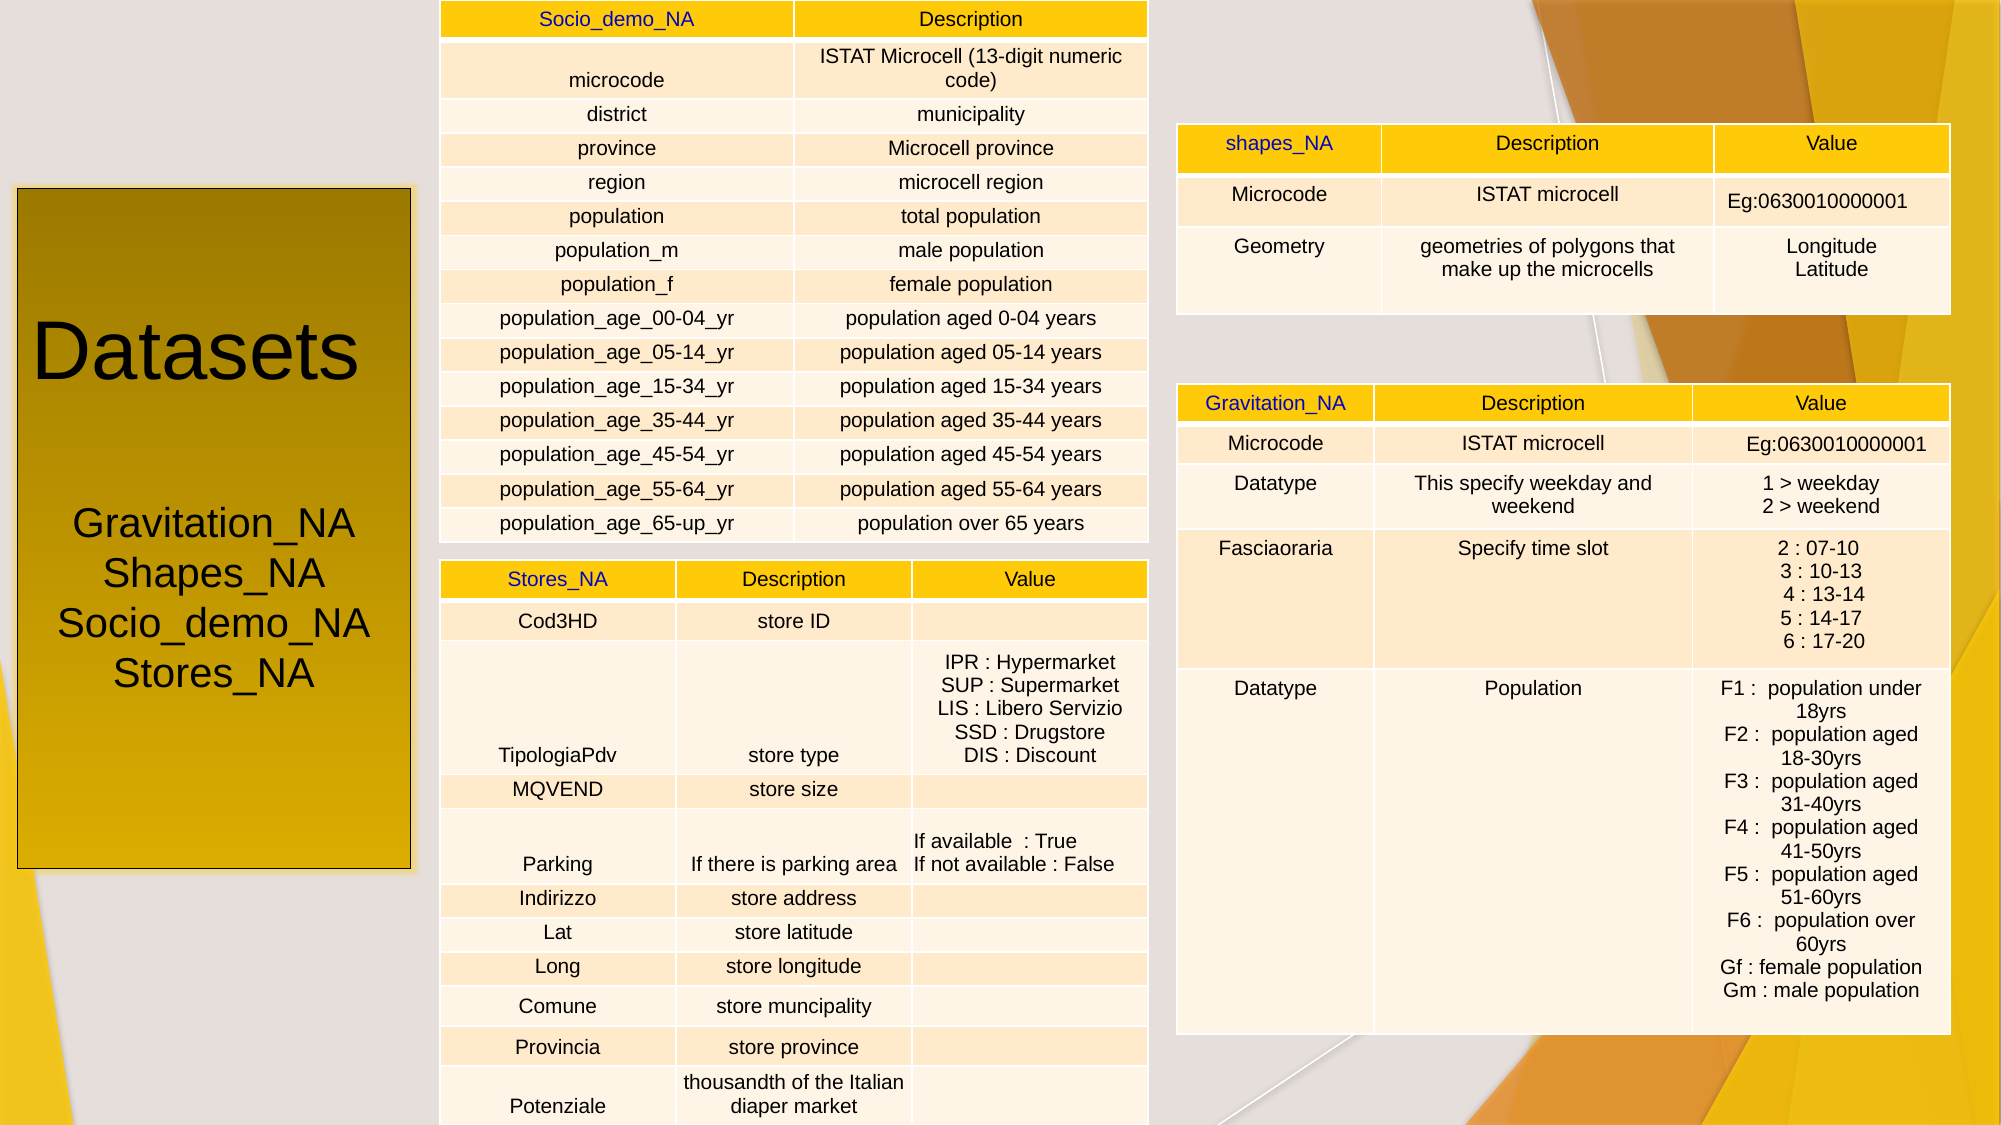

| Socio\_demo\_NA | Description |
| --- | --- |
| microcode | ISTAT Microcell (13-digit numeric code) |
| district | municipality |
| province | Microcell province |
| region | microcell region |
| population | total population |
| population\_m | male population |
| population\_f | female population |
| population\_age\_00-04\_yr | population aged 0-04 years |
| population\_age\_05-14\_yr | population aged 05-14 years |
| population\_age\_15-34\_yr | population aged 15-34 years |
| population\_age\_35-44\_yr | population aged 35-44 years |
| population\_age\_45-54\_yr | population aged 45-54 years |
| population\_age\_55-64\_yr | population aged 55-64 years |
| population\_age\_65-up\_yr | population over 65 years |
| shapes\_NA | Description | Value |
| --- | --- | --- |
| Microcode | ISTAT microcell | Eg:0630010000001 |
| Geometry | geometries of polygons that make up the microcells | Longitude Latitude |
    Datasets

Gravitation_NA
Shapes_NA
Socio_demo_NA
Stores_NA

| Gravitation\_NA | Description | Value |
| --- | --- | --- |
| Microcode | ISTAT microcell | Eg:0630010000001 |
| Datatype | This specify weekday and weekend | 1 > weekday 2 > weekend |
| Fasciaoraria | Specify time slot | 2 : 07-10 3 : 10-13 4 : 13-14 5 : 14-17 6 : 17-20 |
| Datatype | Population | F1 : population under 18yrs F2 : population aged 18-30yrs F3 : population aged 31-40yrs F4 : population aged 41-50yrs F5 : population aged 51-60yrs F6 : population over 60yrs Gf : female population Gm : male population |
| Stores\_NA | Description | Value |
| --- | --- | --- |
| Cod3HD | store ID |  |
| TipologiaPdv | store type | IPR : Hypermarket SUP : Supermarket LIS : Libero Servizio SSD : Drugstore DIS : Discount |
| MQVEND | store size |  |
| Parking | If there is parking area | If available : True If not available : False |
| Indirizzo | store address |  |
| Lat | store latitude |  |
| Long | store longitude |  |
| Comune | store muncipality |  |
| Provincia | store province |  |
| Potenziale | thousandth of the Italian diaper market |  |